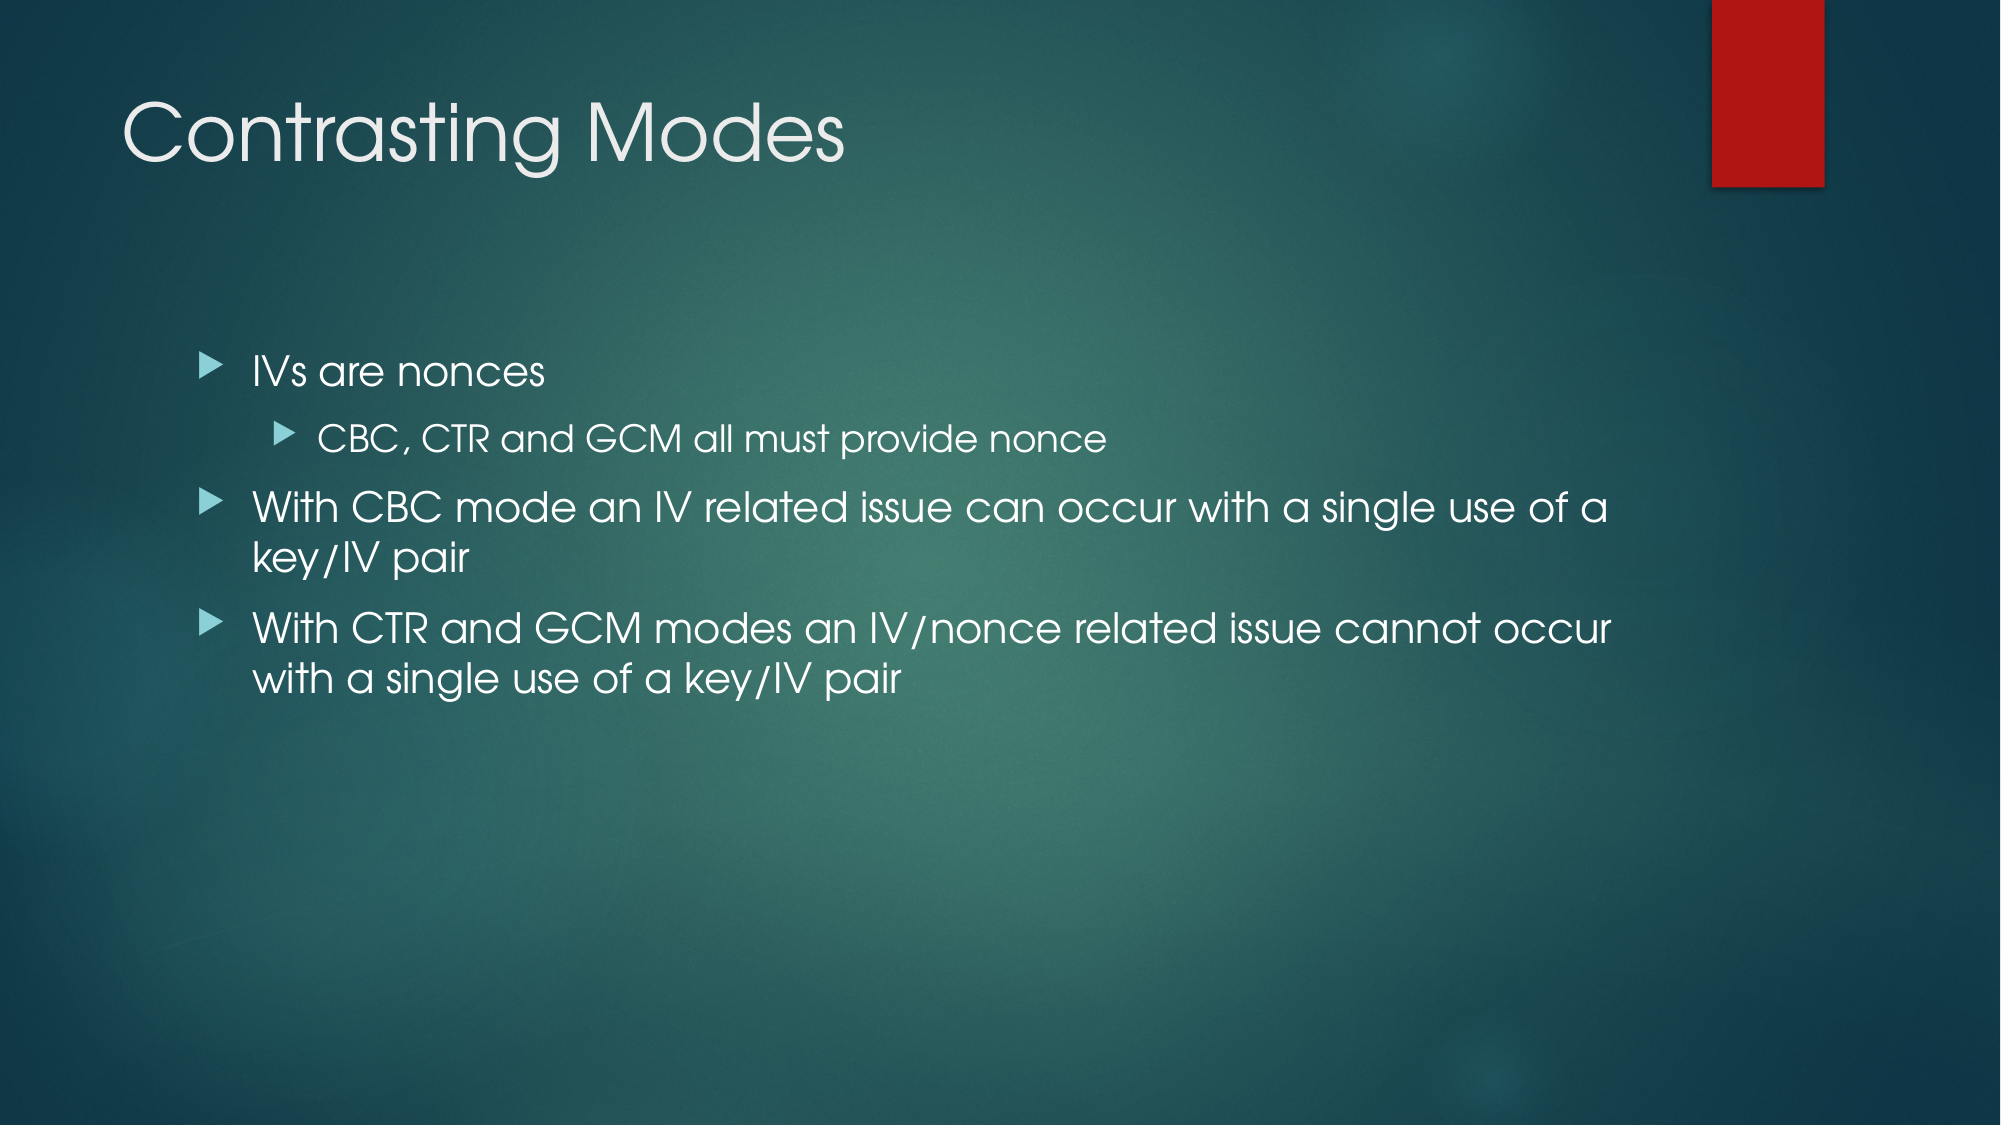

# Contrasting Modes
IVs are nonces
CBC, CTR and GCM all must provide nonce
With CBC mode an IV related issue can occur with a single use of a key/IV pair
With CTR and GCM modes an IV/nonce related issue cannot occur with a single use of a key/IV pair